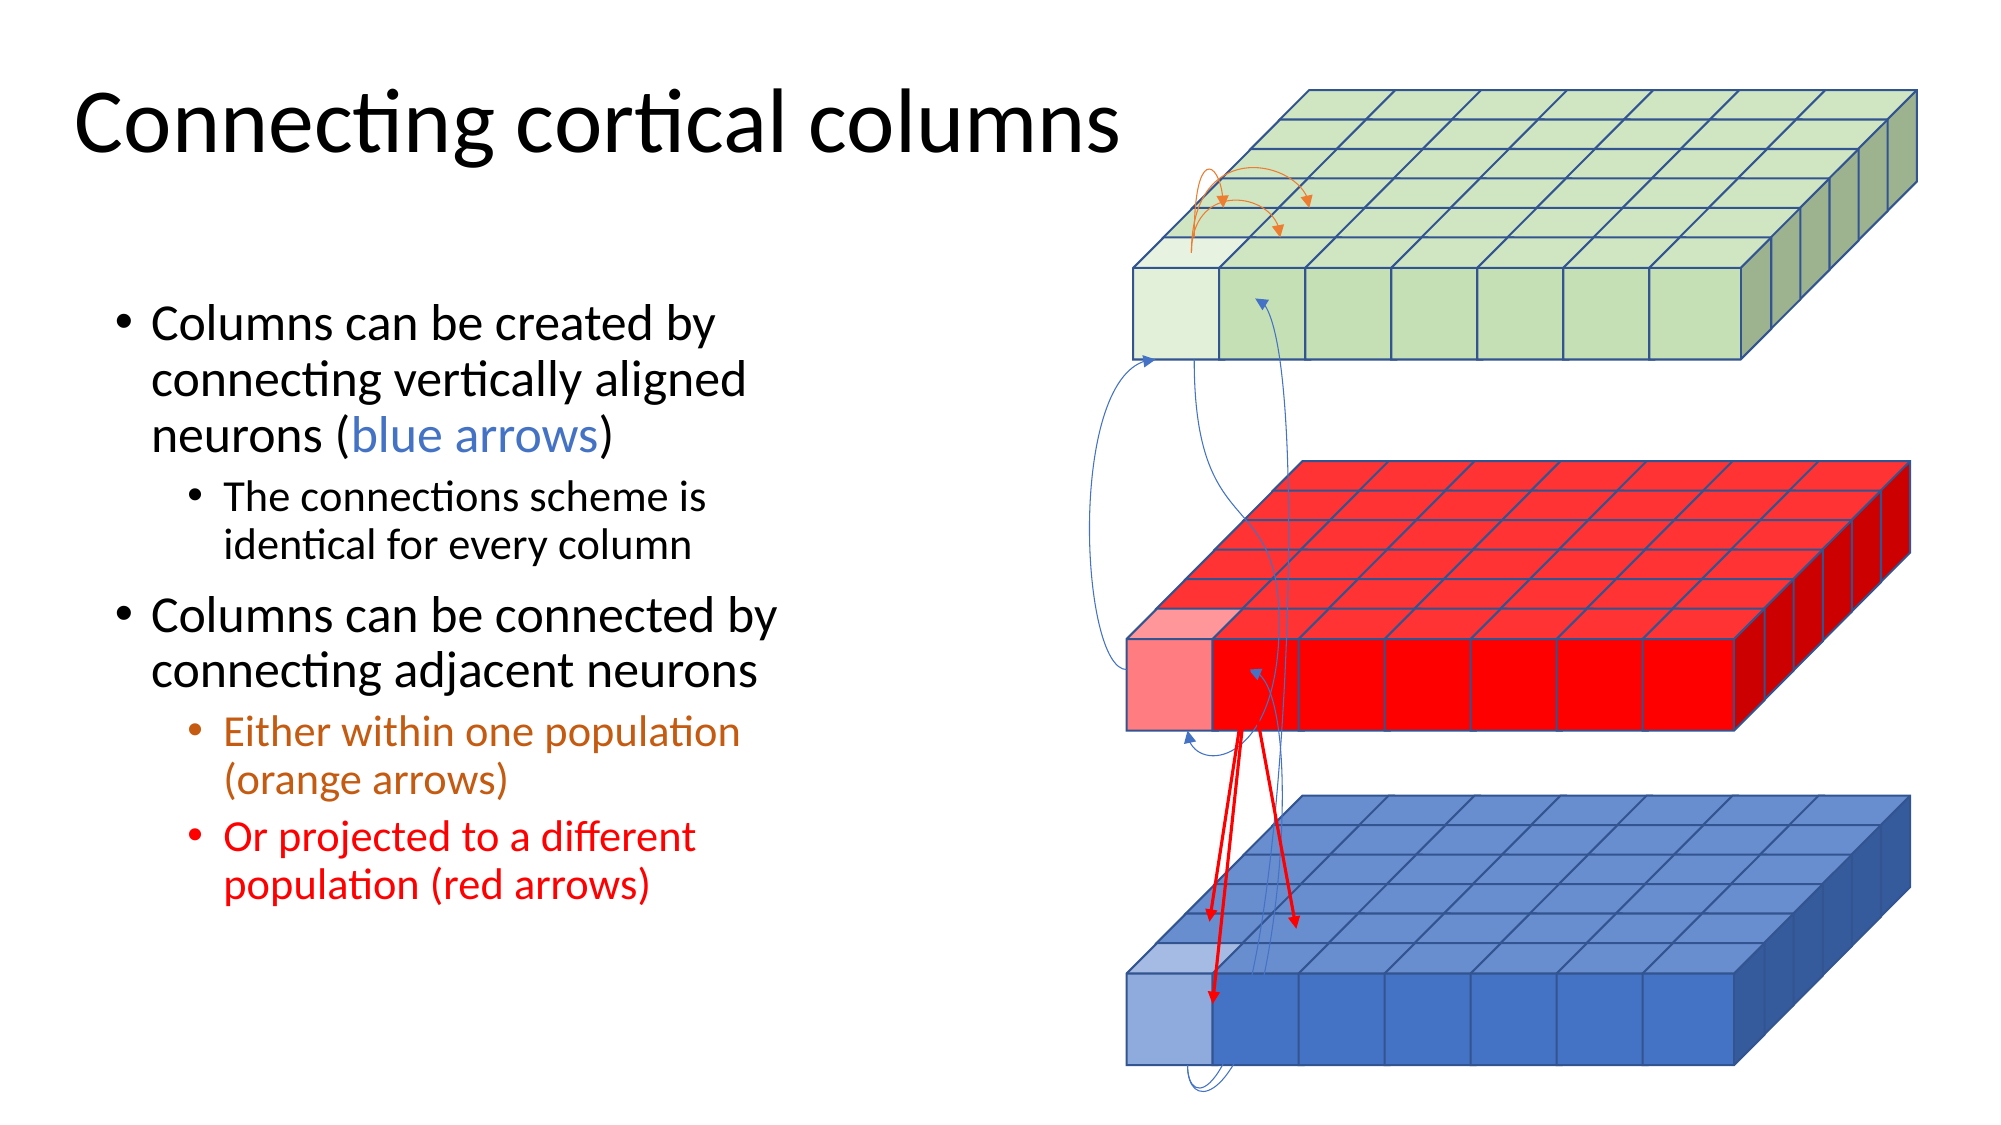

# Connecting cortical columns

Columns can be created by connecting vertically aligned neurons (blue arrows)
The connections scheme is identical for every column
Columns can be connected by connecting adjacent neurons
Either within one population (orange arrows)
Or projected to a different population (red arrows)